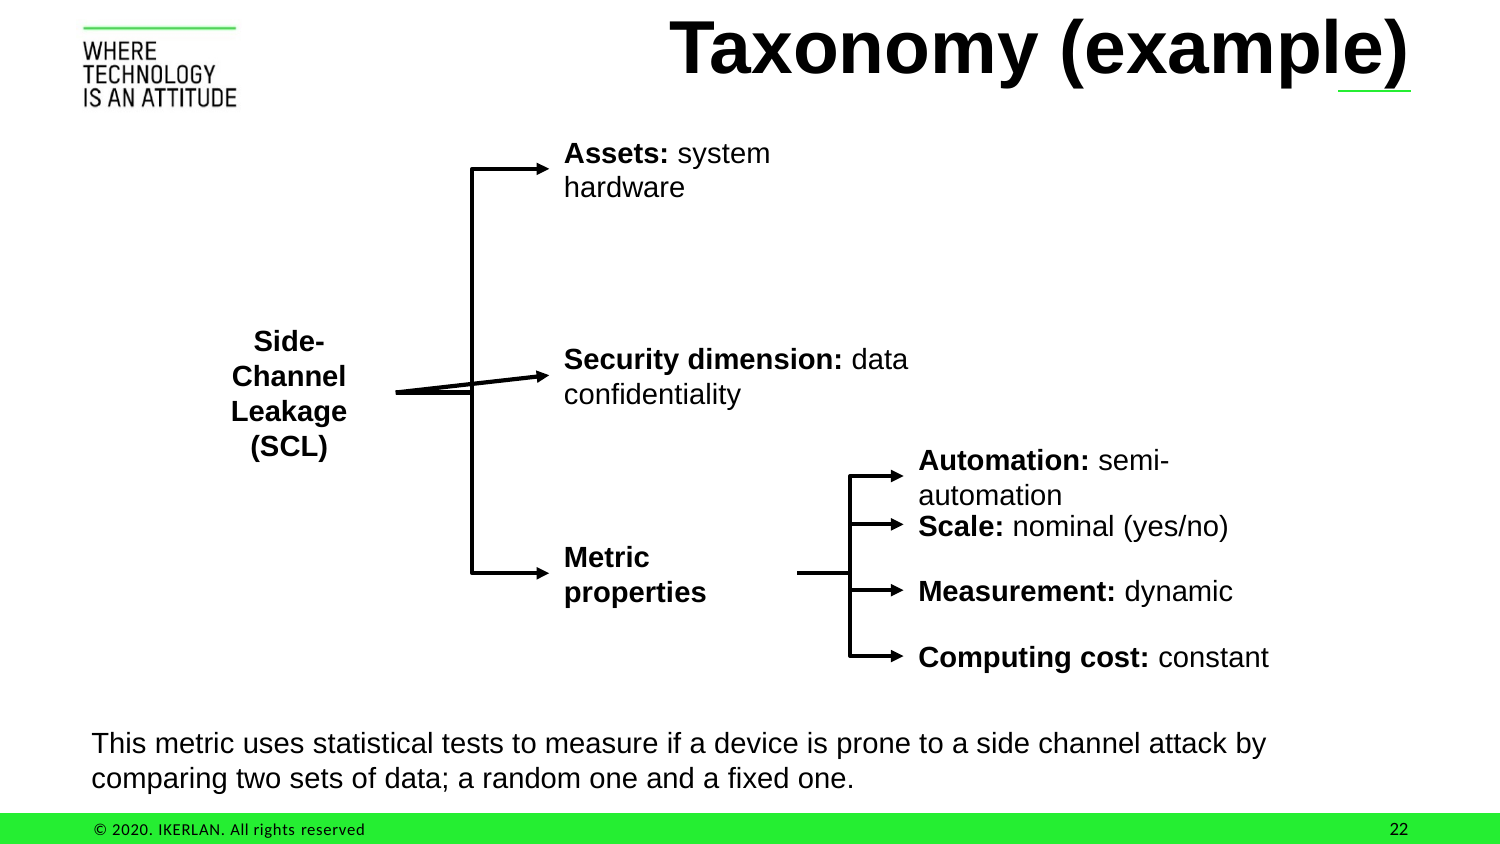

# Taxonomy (example)
Assets: system hardware
Side-Channel Leakage (SCL)
Security dimension: data confidentiality
Automation: semi-automation
Scale: nominal (yes/no)
Metric properties
Measurement: dynamic
Computing cost: constant
This metric uses statistical tests to measure if a device is prone to a side channel attack by comparing two sets of data; a random one and a fixed one.
22